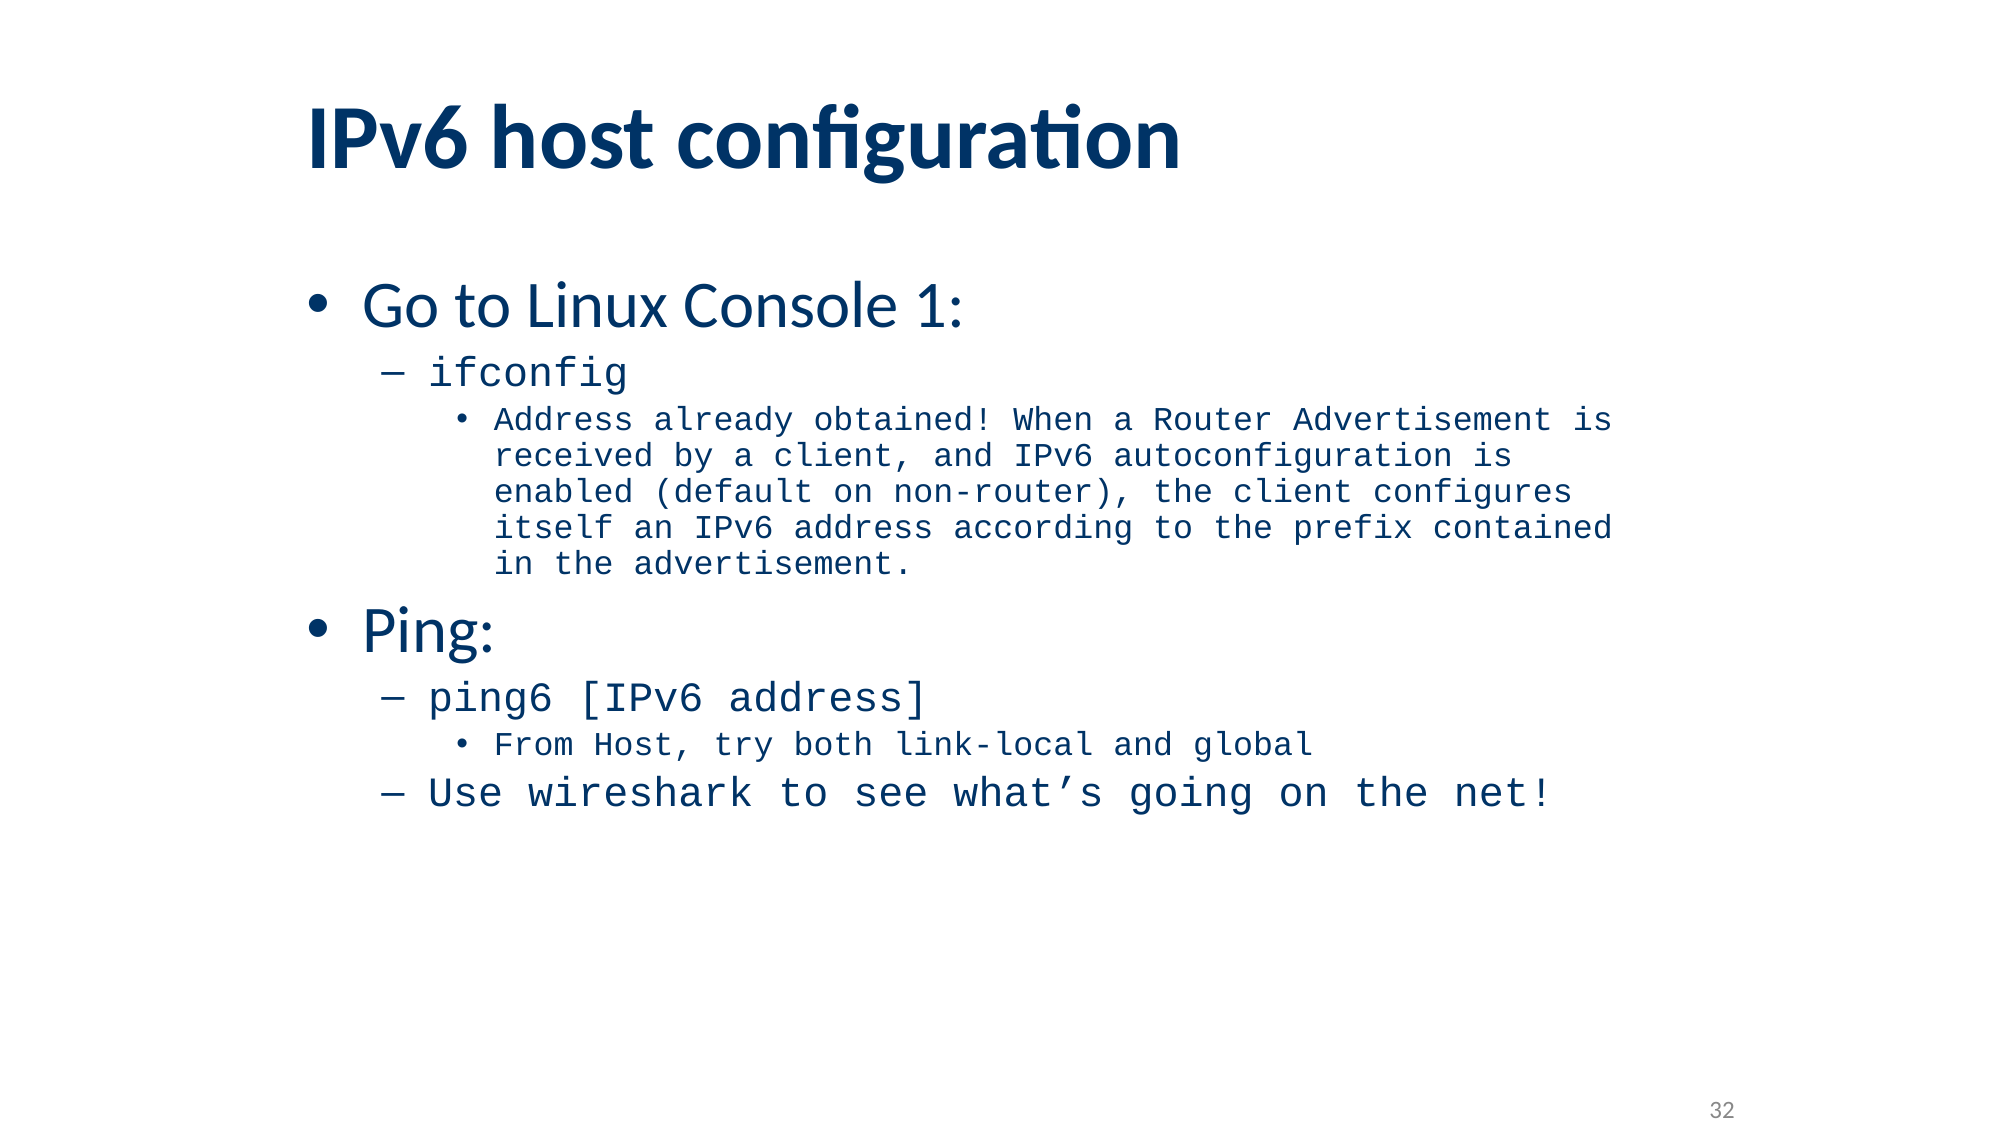

# IPv6 host configuration
Go to Linux Console 1:
ifconfig
Address already obtained! When a Router Advertisement is received by a client, and IPv6 autoconfiguration is enabled (default on non-router), the client configures itself an IPv6 address according to the prefix contained in the advertisement.
Ping:
ping6 [IPv6 address]
From Host, try both link-local and global
Use wireshark to see what’s going on the net!

32